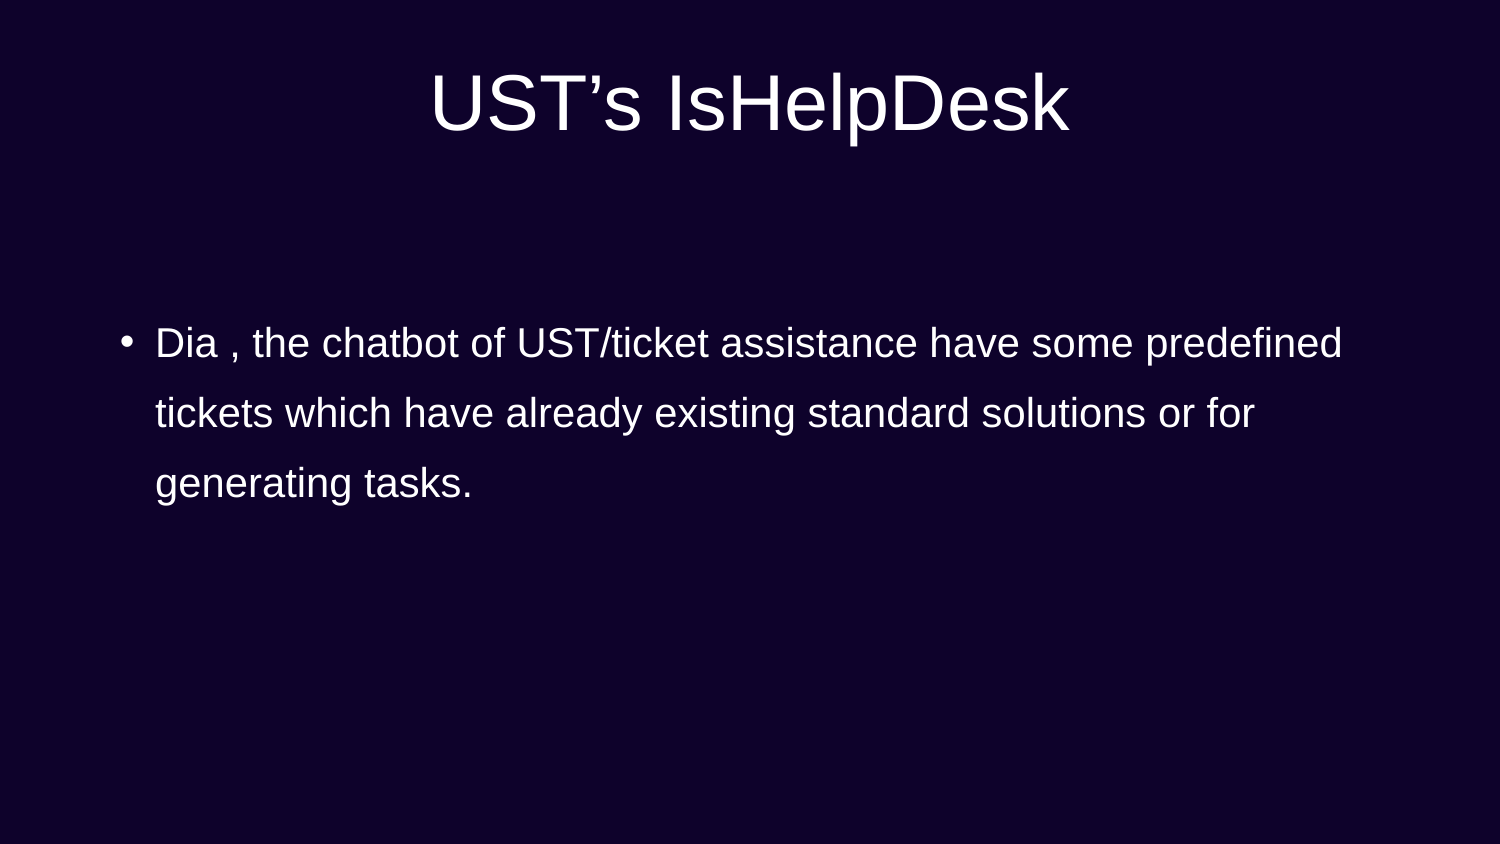

UST’s IsHelpDesk
Dia , the chatbot of UST/ticket assistance have some predefined tickets which have already existing standard solutions or for generating tasks.